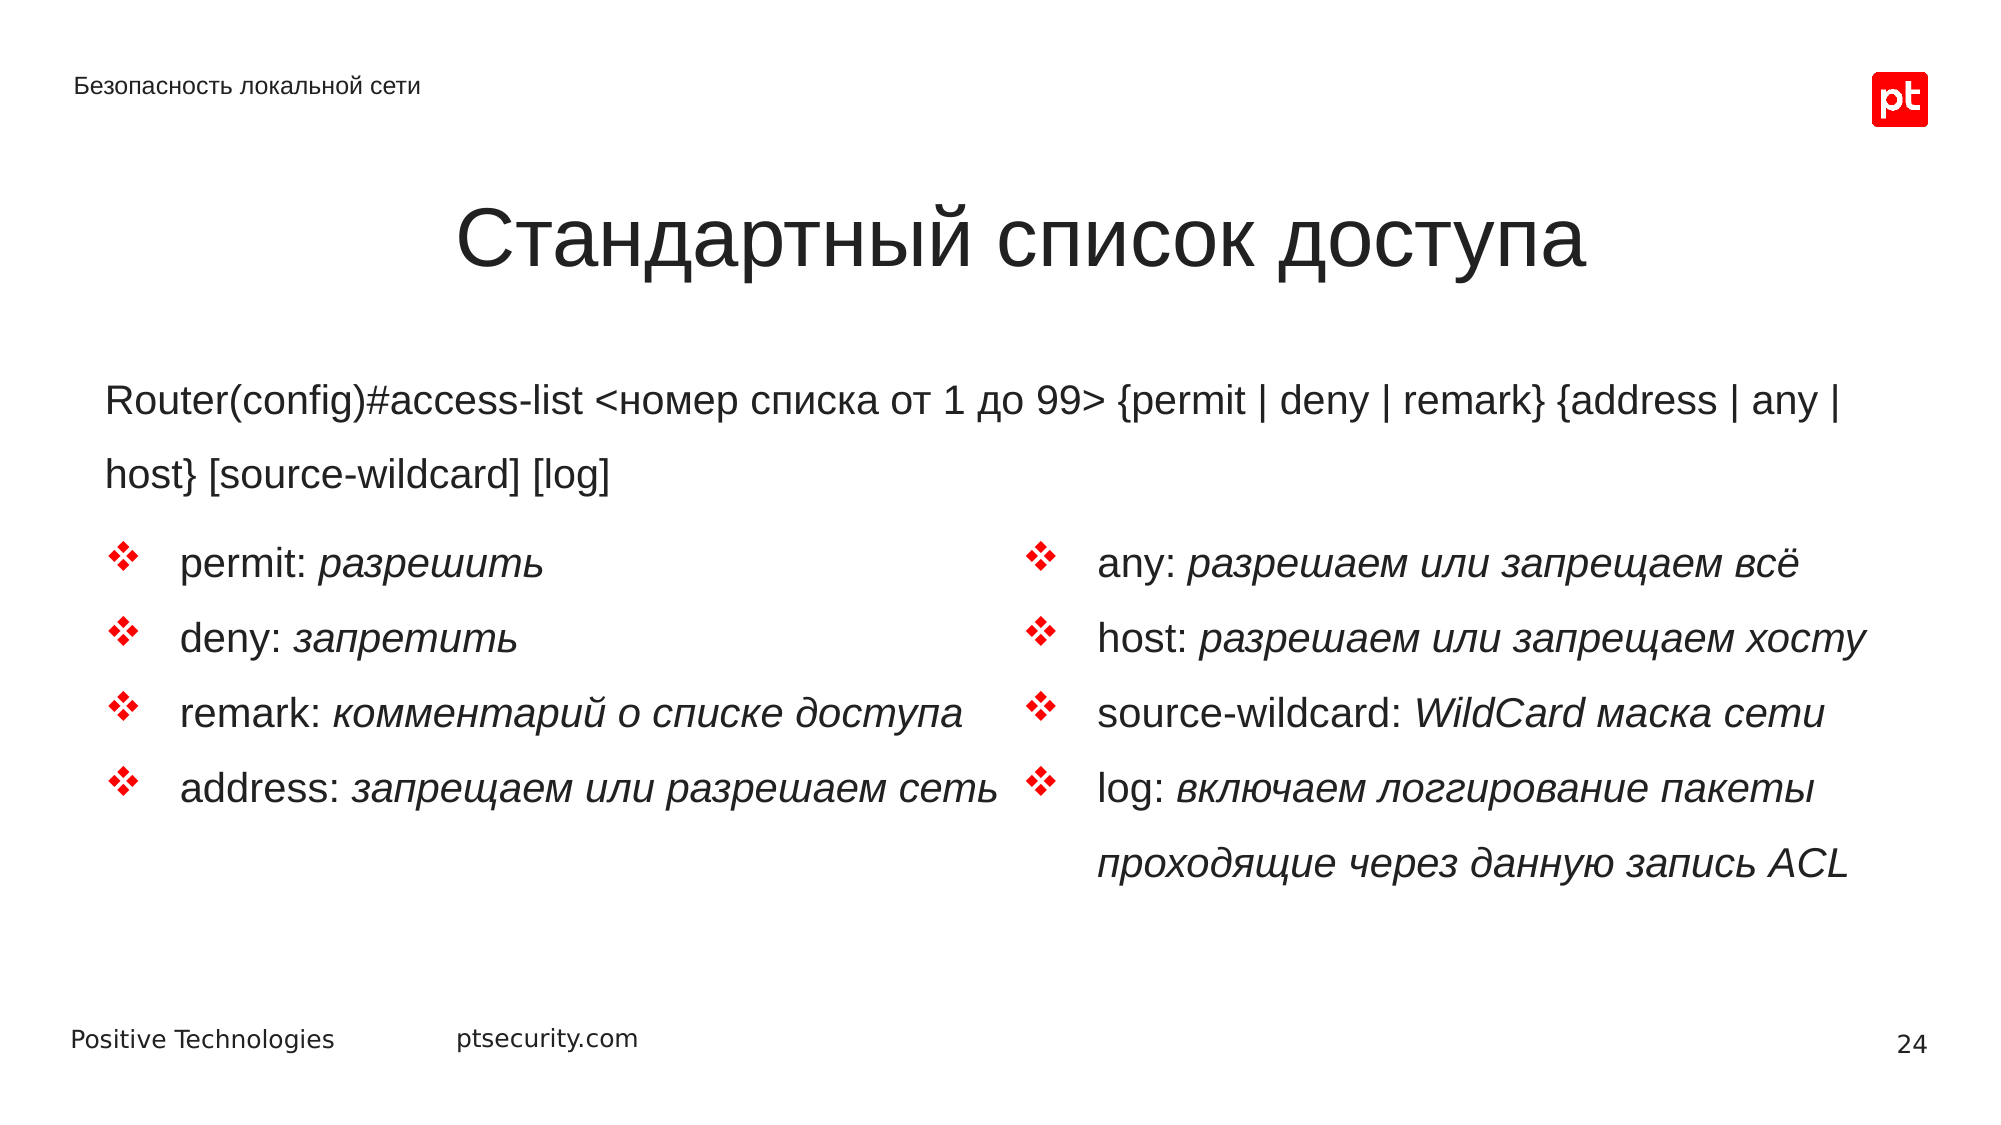

Безопасность локальной сети
# Стандартный список доступа
Router(config)#access-list <номер списка от 1 до 99> {permit | deny | remark} {address | any | host} [source-wildcard] [log]
permit: разрешить
deny: запретить
remark: комментарий о списке доступа
address: запрещаем или разрешаем сеть

any: разрешаем или запрещаем всё
host: разрешаем или запрещаем хосту
source-wildcard: WildCard маска сети
log: включаем логгирование пакеты проходящие через данную запись ACL

24